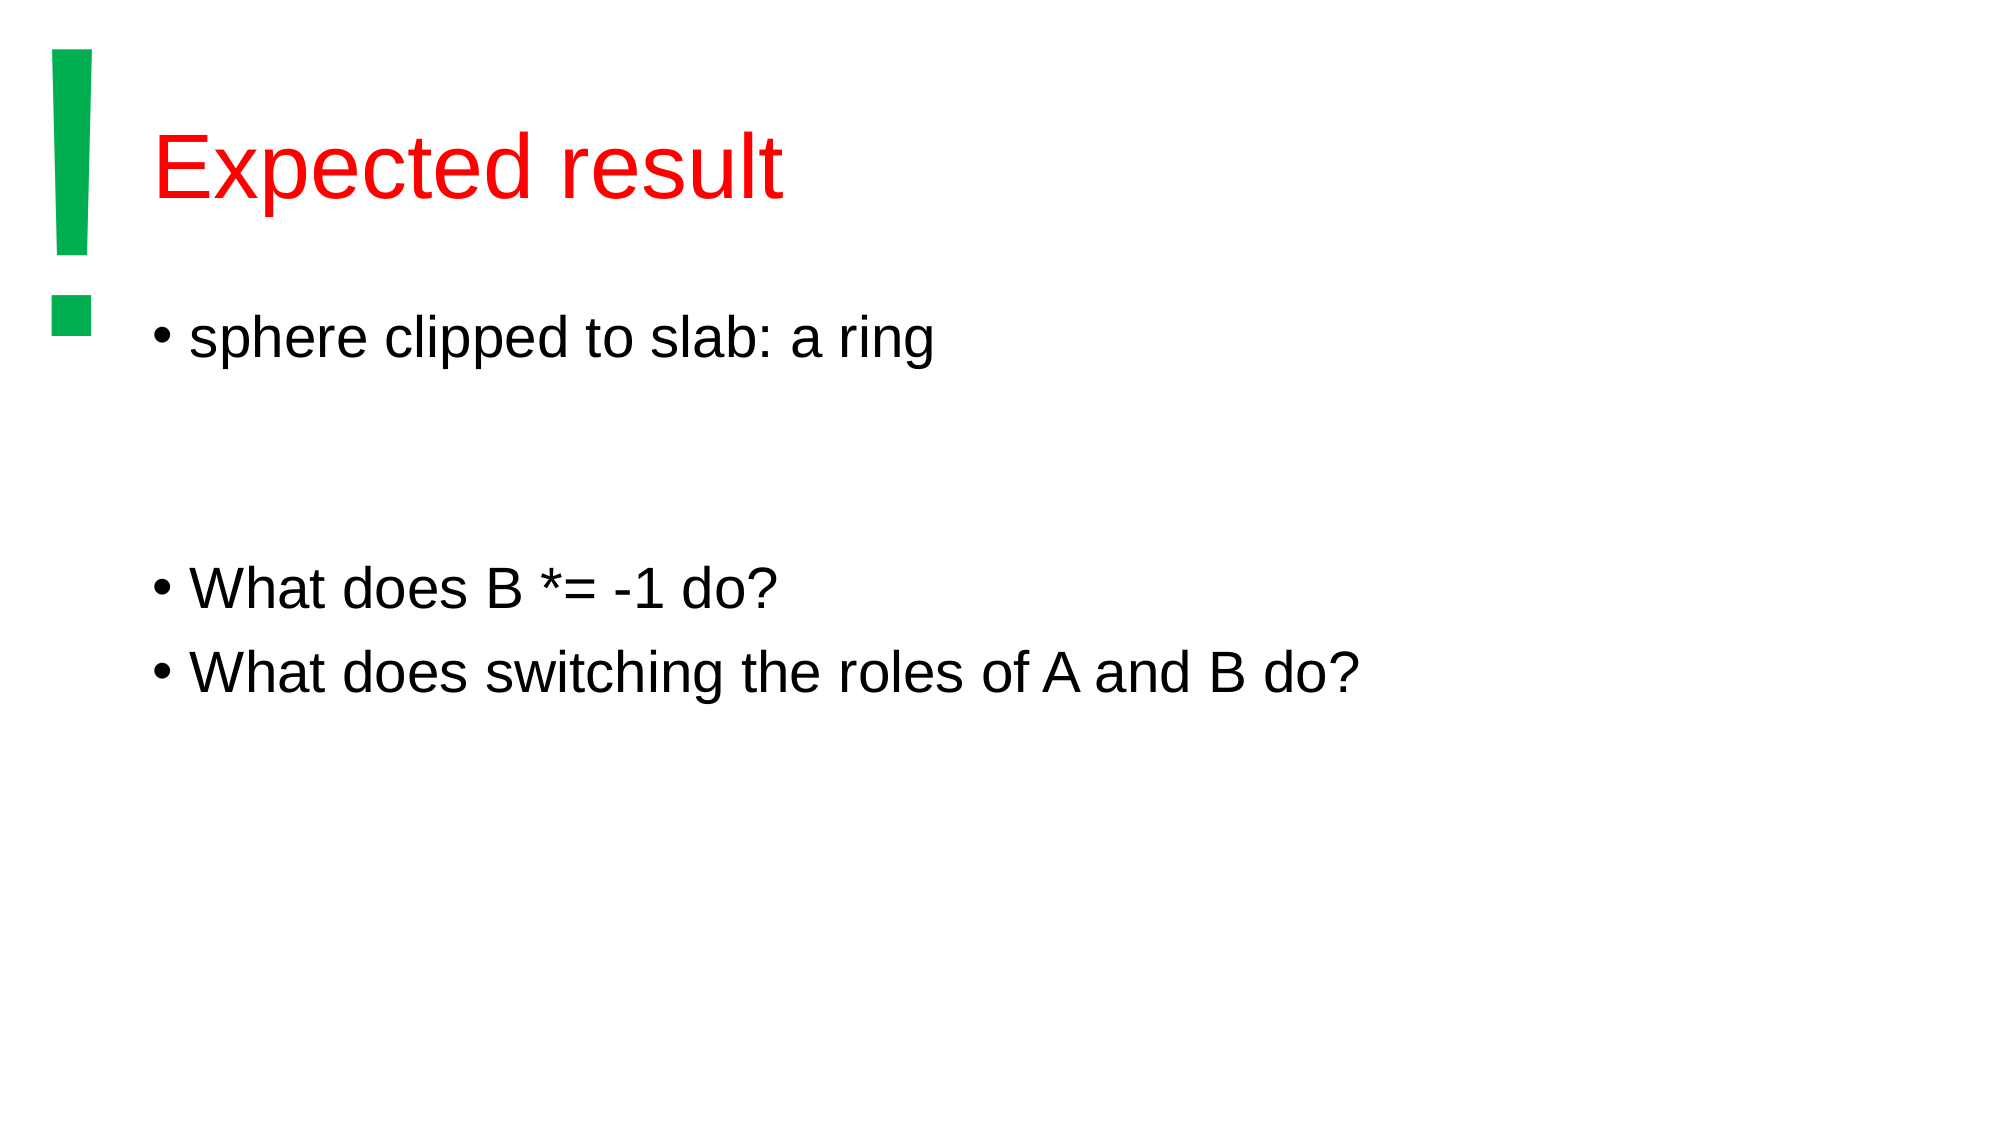

!
# Expected result
sphere clipped to slab: a ring

What does B *= -1 do?
What does switching the roles of A and B do?